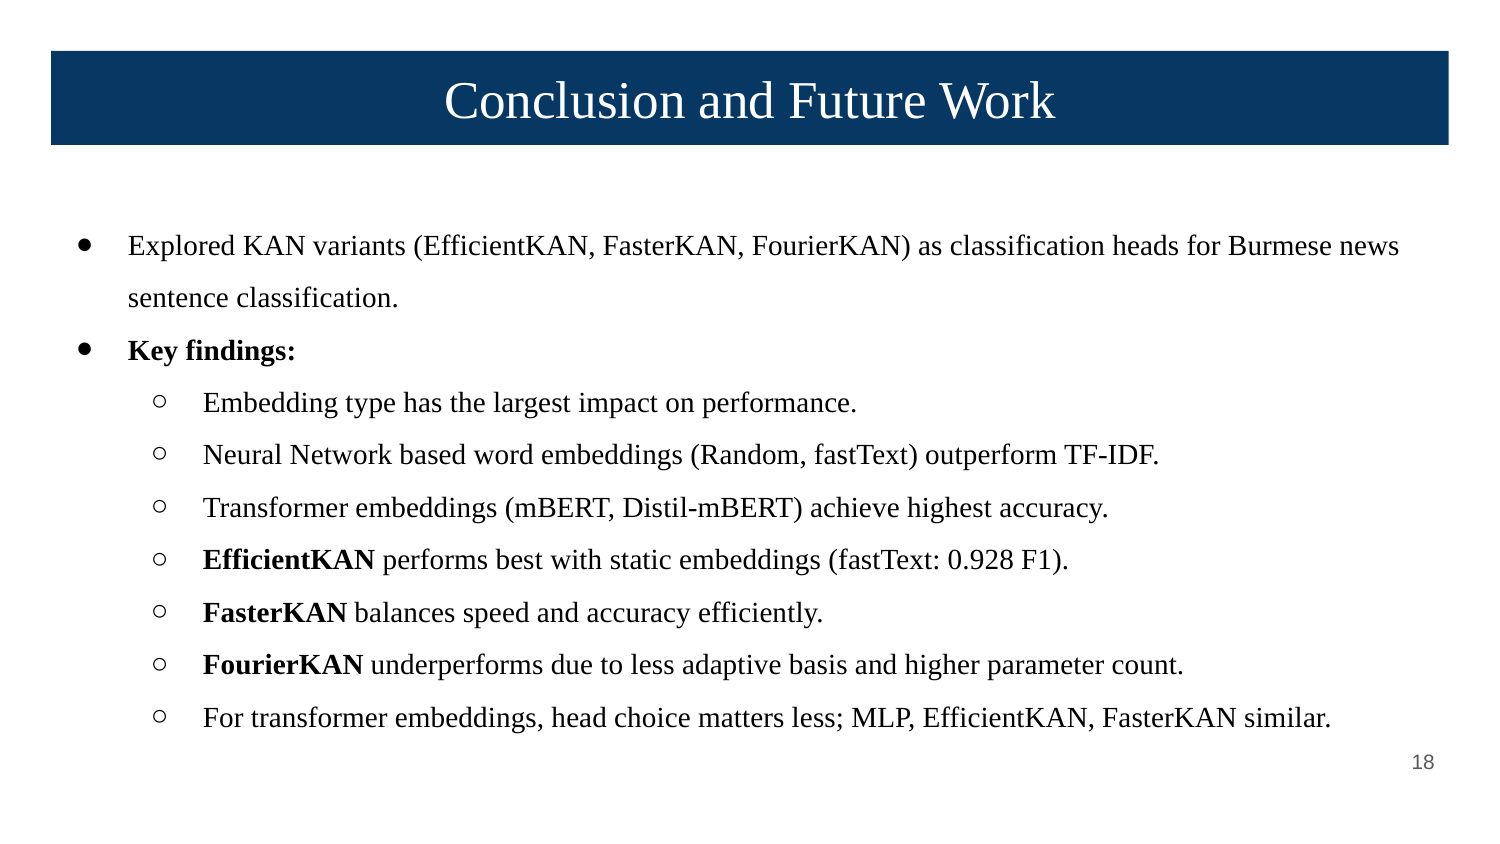

Conclusion and Future Work
Explored KAN variants (EfficientKAN, FasterKAN, FourierKAN) as classification heads for Burmese news sentence classification.
Key findings:
Embedding type has the largest impact on performance.
Neural Network based word embeddings (Random, fastText) outperform TF-IDF.
Transformer embeddings (mBERT, Distil-mBERT) achieve highest accuracy.
EfficientKAN performs best with static embeddings (fastText: 0.928 F1).
FasterKAN balances speed and accuracy efficiently.
FourierKAN underperforms due to less adaptive basis and higher parameter count.
For transformer embeddings, head choice matters less; MLP, EfficientKAN, FasterKAN similar.
18